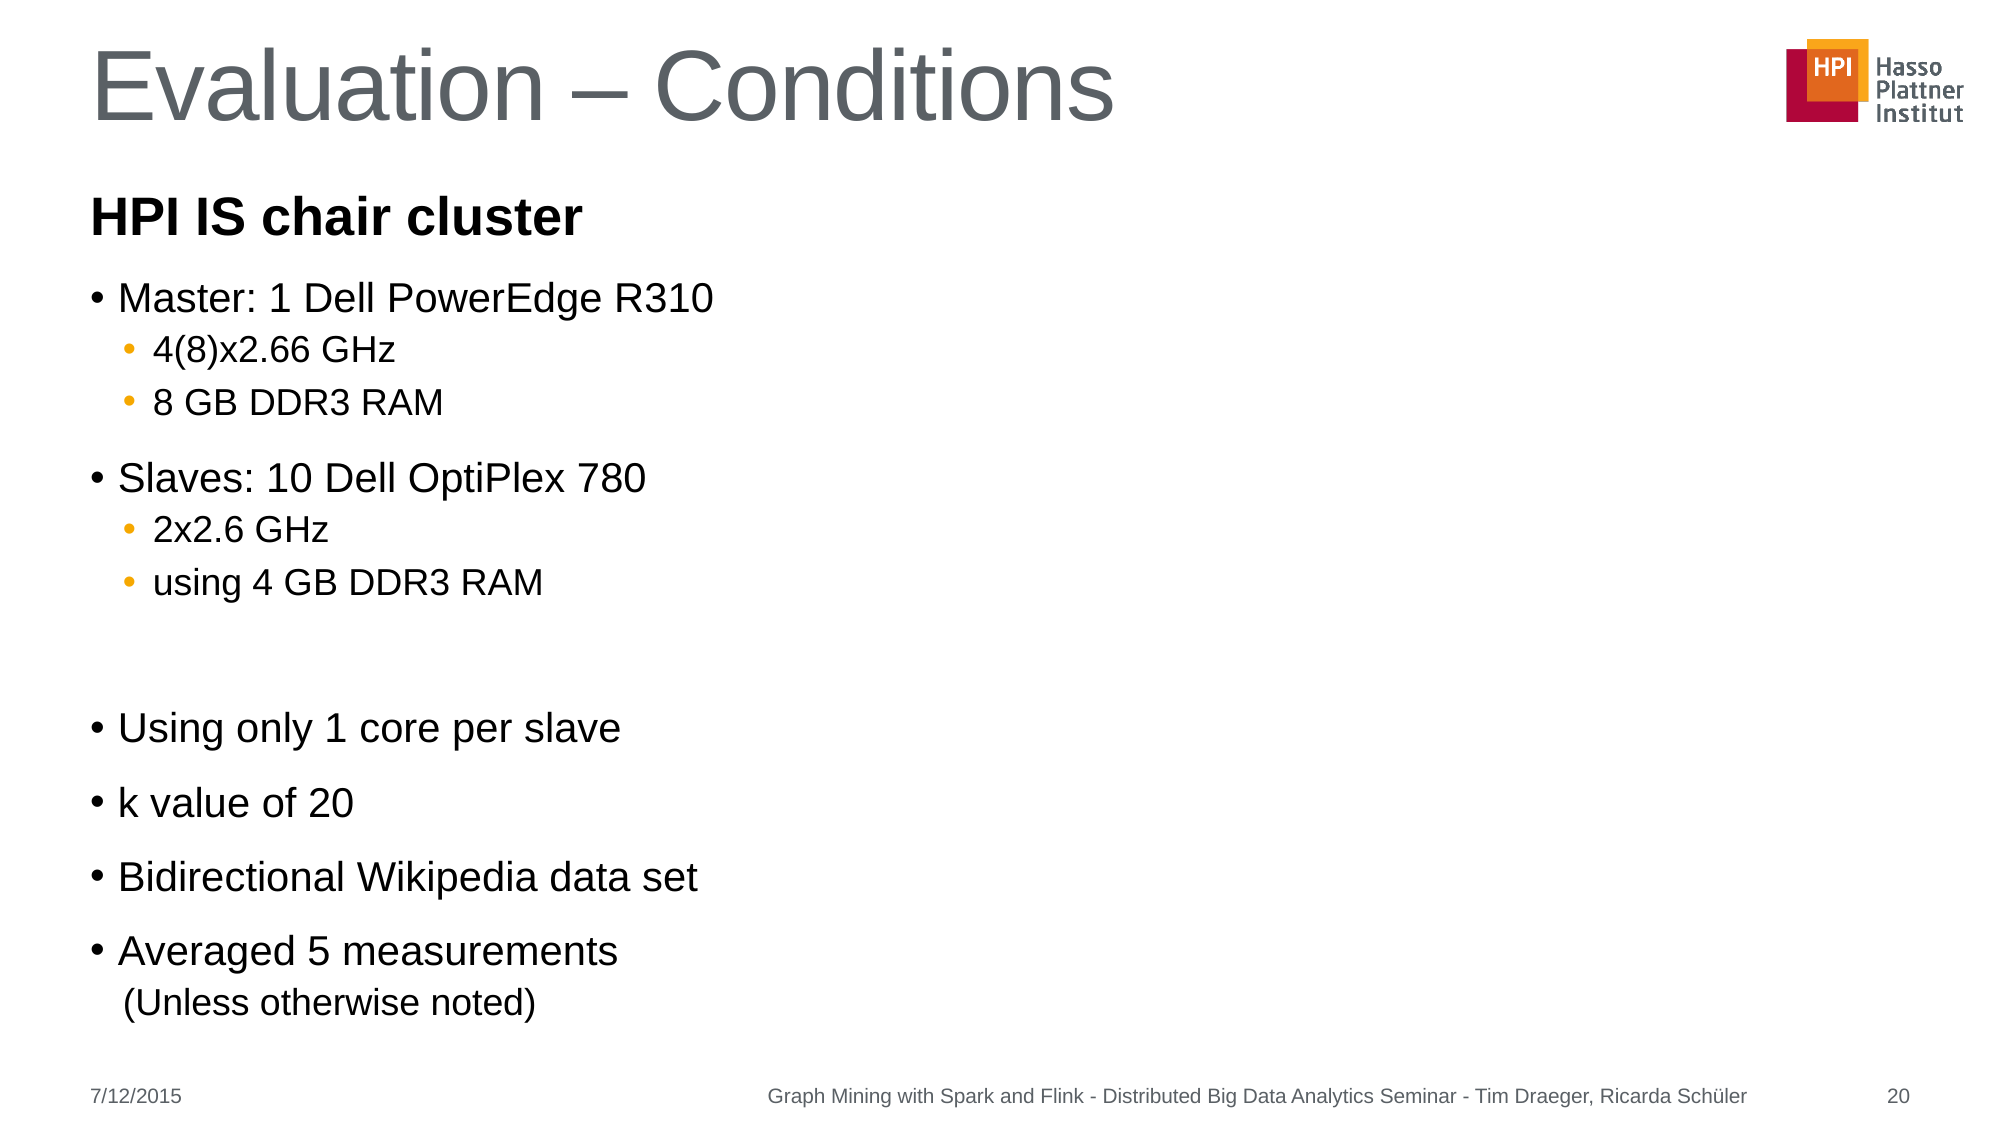

# Evaluation – Conditions
HPI IS chair cluster
Master: 1 Dell PowerEdge R310
4(8)x2.66 GHz
8 GB DDR3 RAM
Slaves: 10 Dell OptiPlex 780
2x2.6 GHz
using 4 GB DDR3 RAM

Using only 1 core per slave
k value of 20
Bidirectional Wikipedia data set
Averaged 5 measurements
(Unless otherwise noted)
7/12/2015
Graph Mining with Spark and Flink - Distributed Big Data Analytics Seminar - Tim Draeger, Ricarda Schüler
20